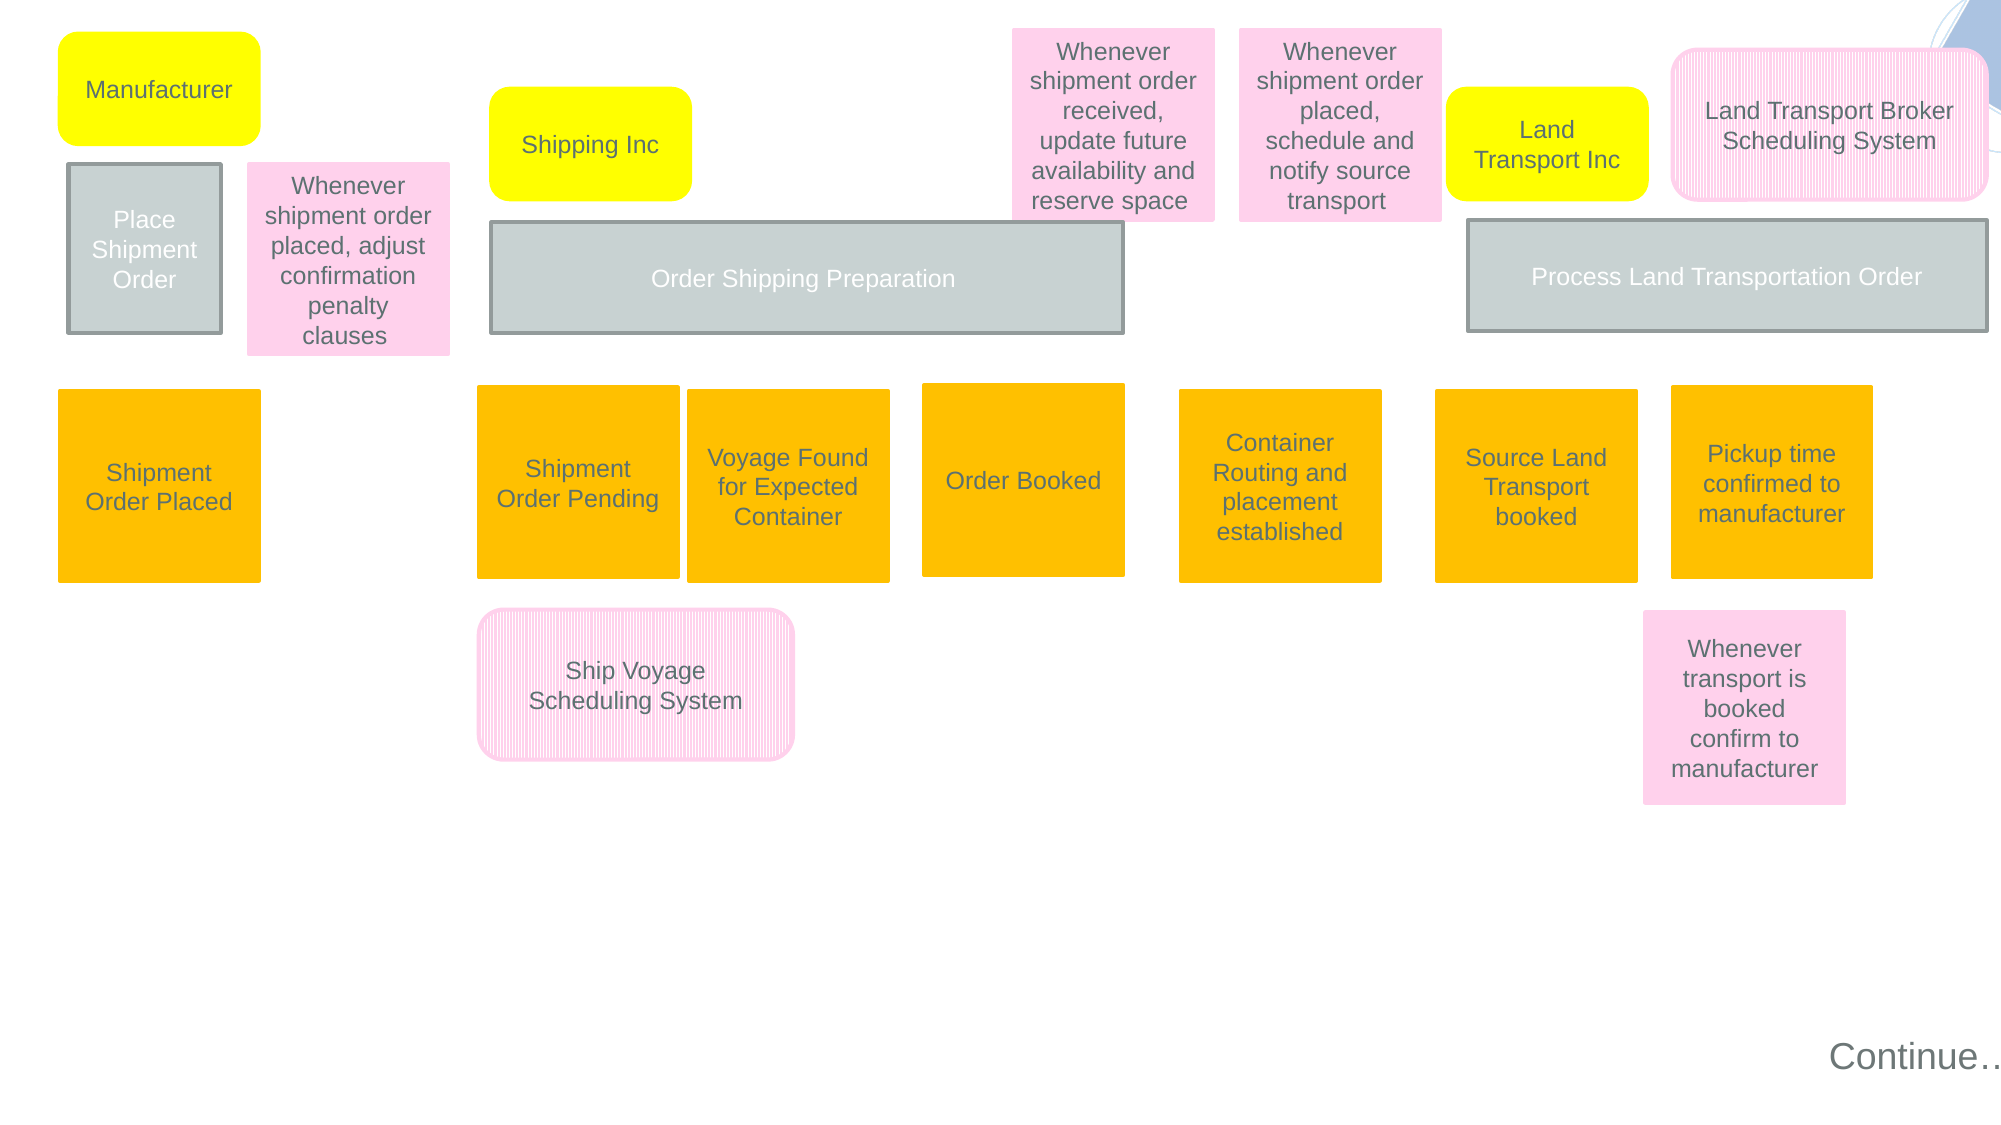

Whenever shipment order received, update future availability and reserve space
Whenever shipment order placed, schedule and notify source transport
Manufacturer
Land Transport Broker Scheduling System
Shipping Inc
Land Transport Inc
Place Shipment Order
Whenever shipment order placed, adjust confirmation penalty clauses
Process Land Transportation Order
Order Shipping Preparation
Order Booked
Shipment Order Pending
Pickup time confirmed to manufacturer
Voyage Found for Expected Container
Container Routing and placement established
Source Land Transport booked
Shipment Order Placed
Ship Voyage Scheduling System
Whenever transport is booked confirm to manufacturer
Continue…